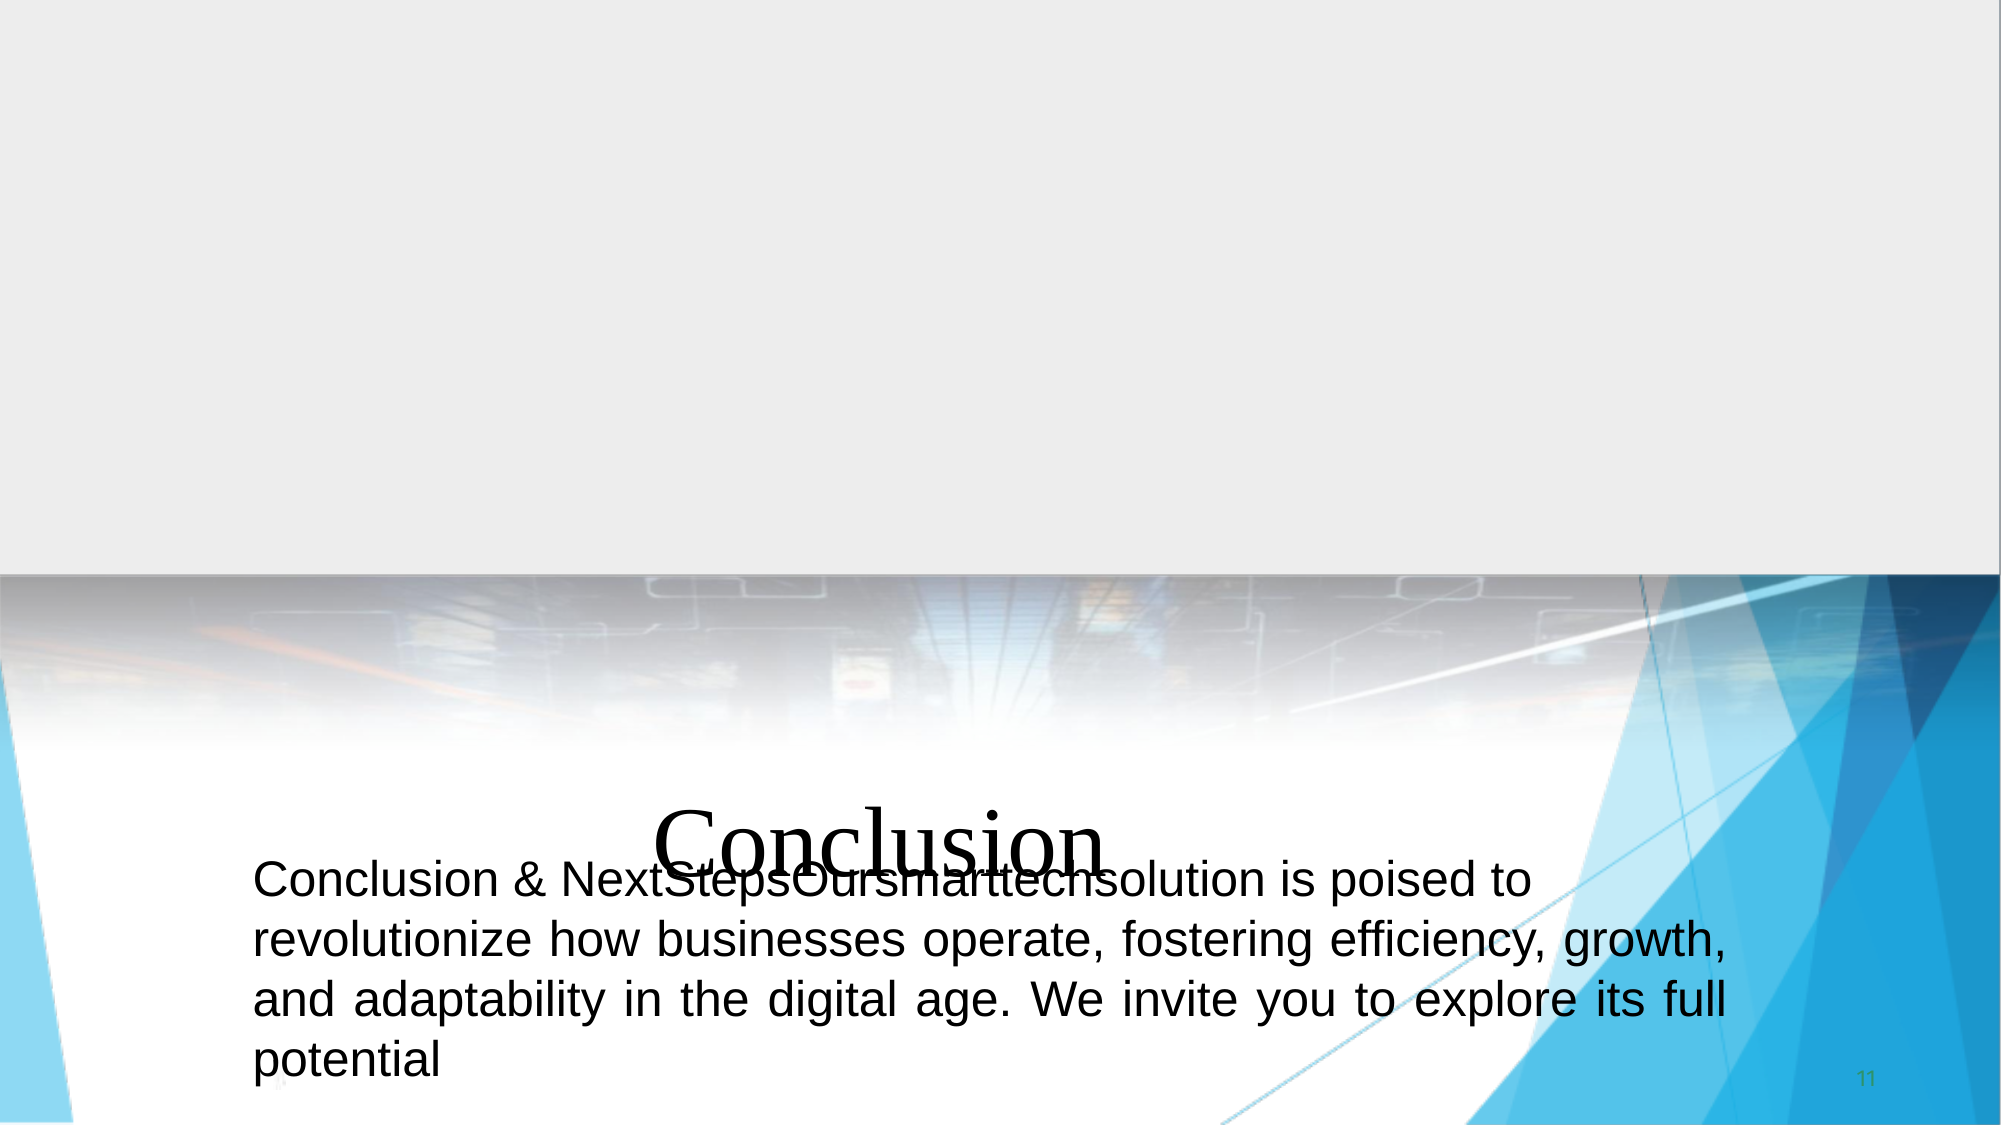

Conclusion
Conclusion & NextStepsOursmarttechsolution is poised to
revolutionize how businesses operate, fostering efficiency, growth, and adaptability in the digital age. We invite you to explore its full potential
11